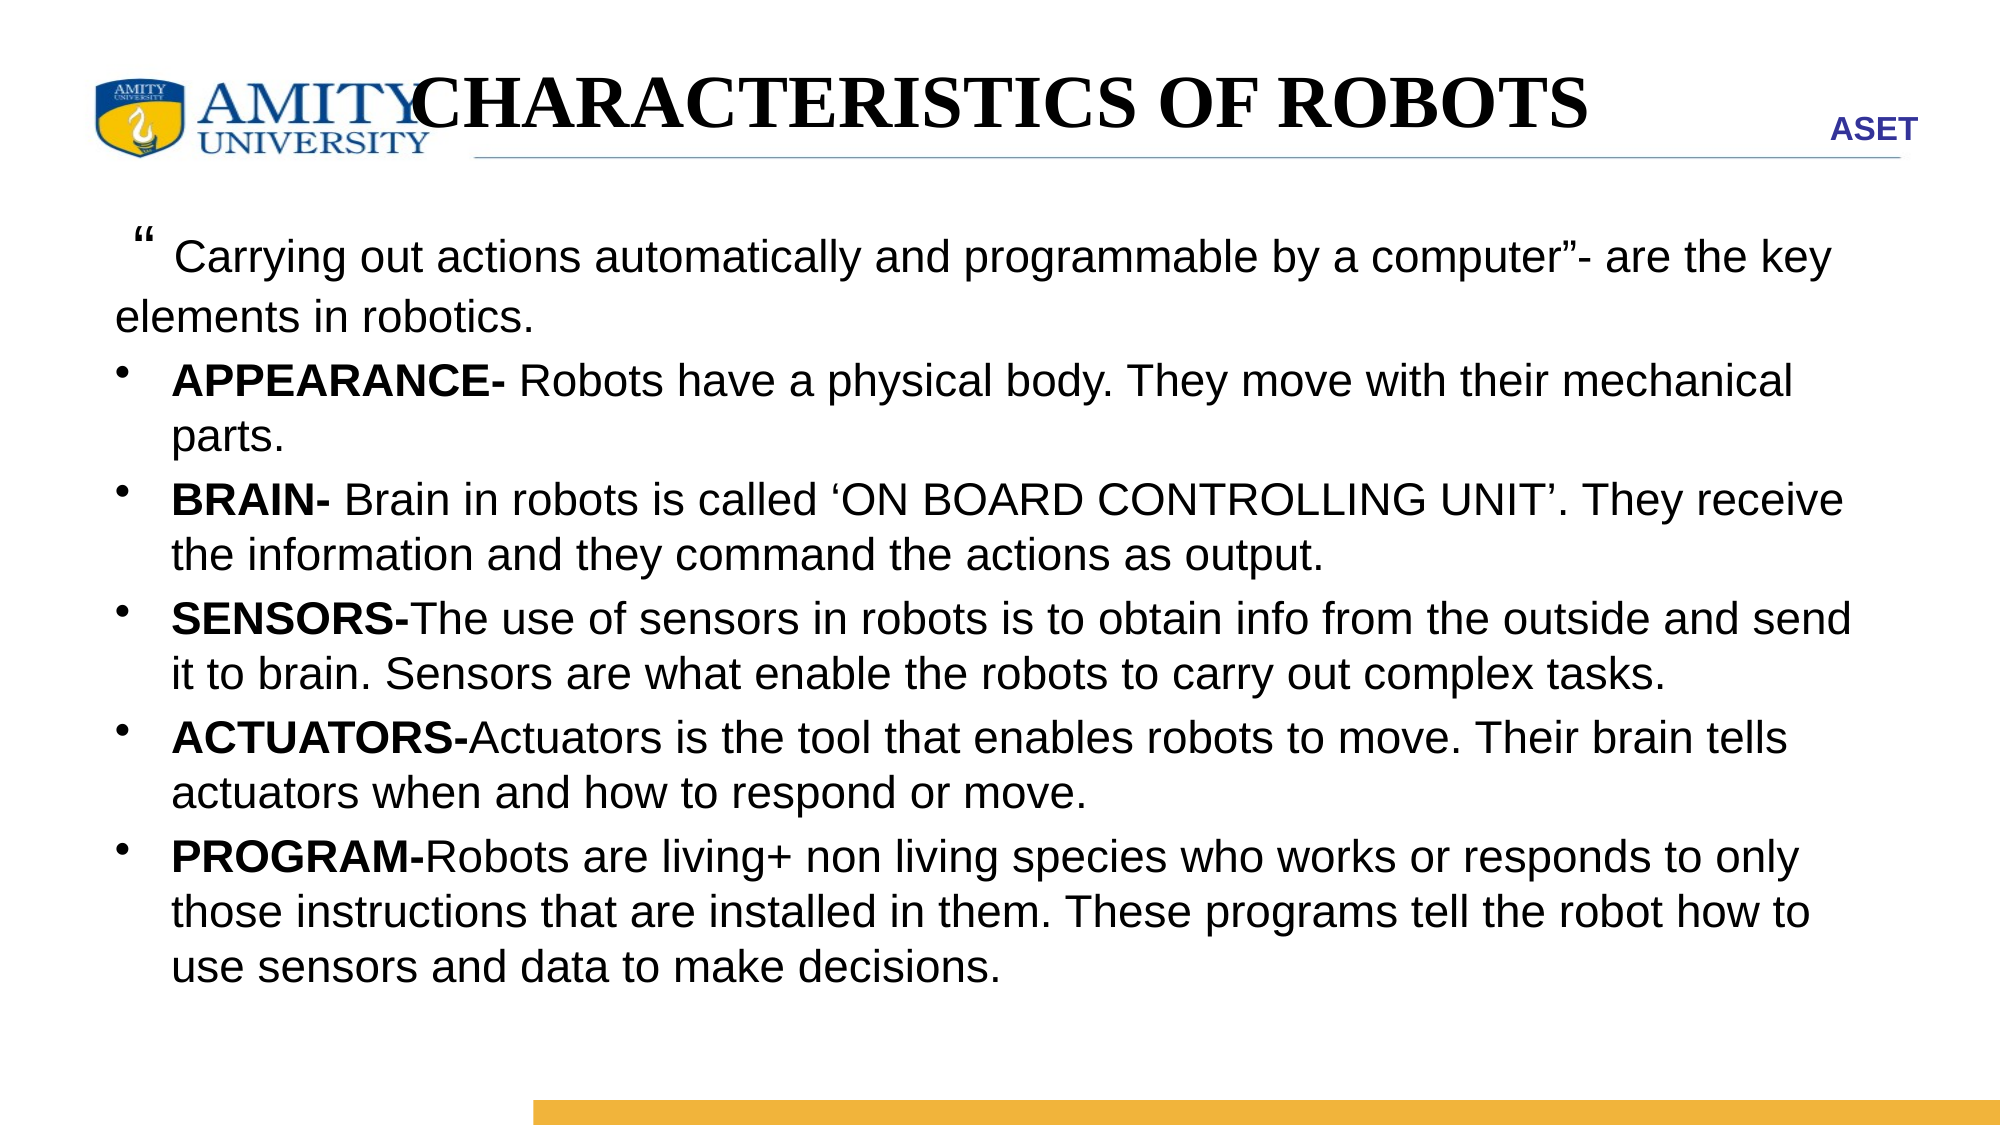

# CHARACTERISTICS OF ROBOTS
 “ Carrying out actions automatically and programmable by a computer”- are the key elements in robotics.
APPEARANCE- Robots have a physical body. They move with their mechanical parts.
BRAIN- Brain in robots is called ‘ON BOARD CONTROLLING UNIT’. They receive the information and they command the actions as output.
SENSORS-The use of sensors in robots is to obtain info from the outside and send it to brain. Sensors are what enable the robots to carry out complex tasks.
ACTUATORS-Actuators is the tool that enables robots to move. Their brain tells actuators when and how to respond or move.
PROGRAM-Robots are living+ non living species who works or responds to only those instructions that are installed in them. These programs tell the robot how to use sensors and data to make decisions.